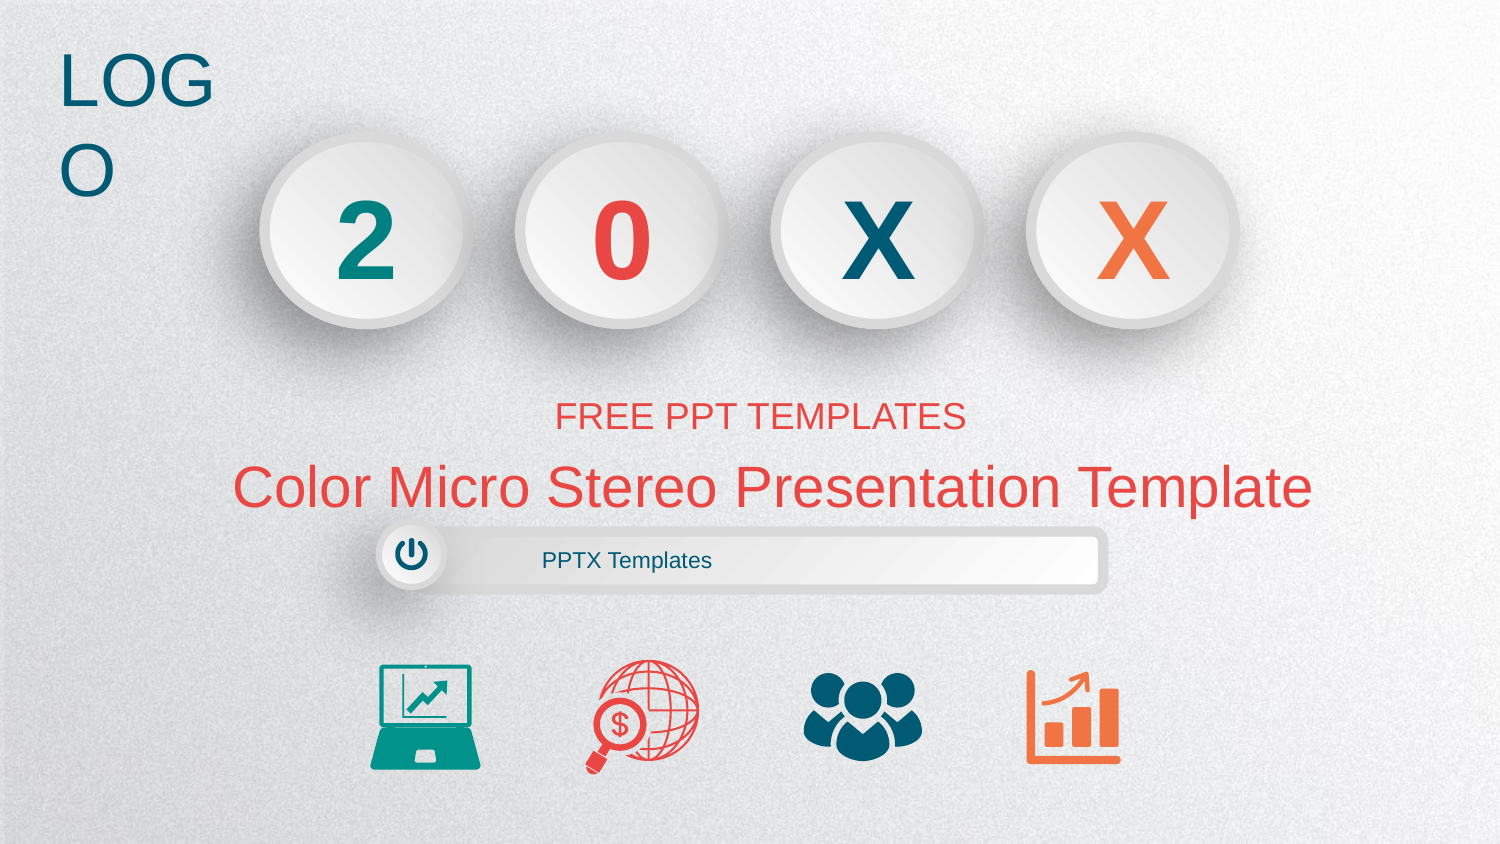

LOGO

2

0

X

X

FREE PPT TEMPLATES
Color Micro Stereo Presentation Template

PPTX Templates